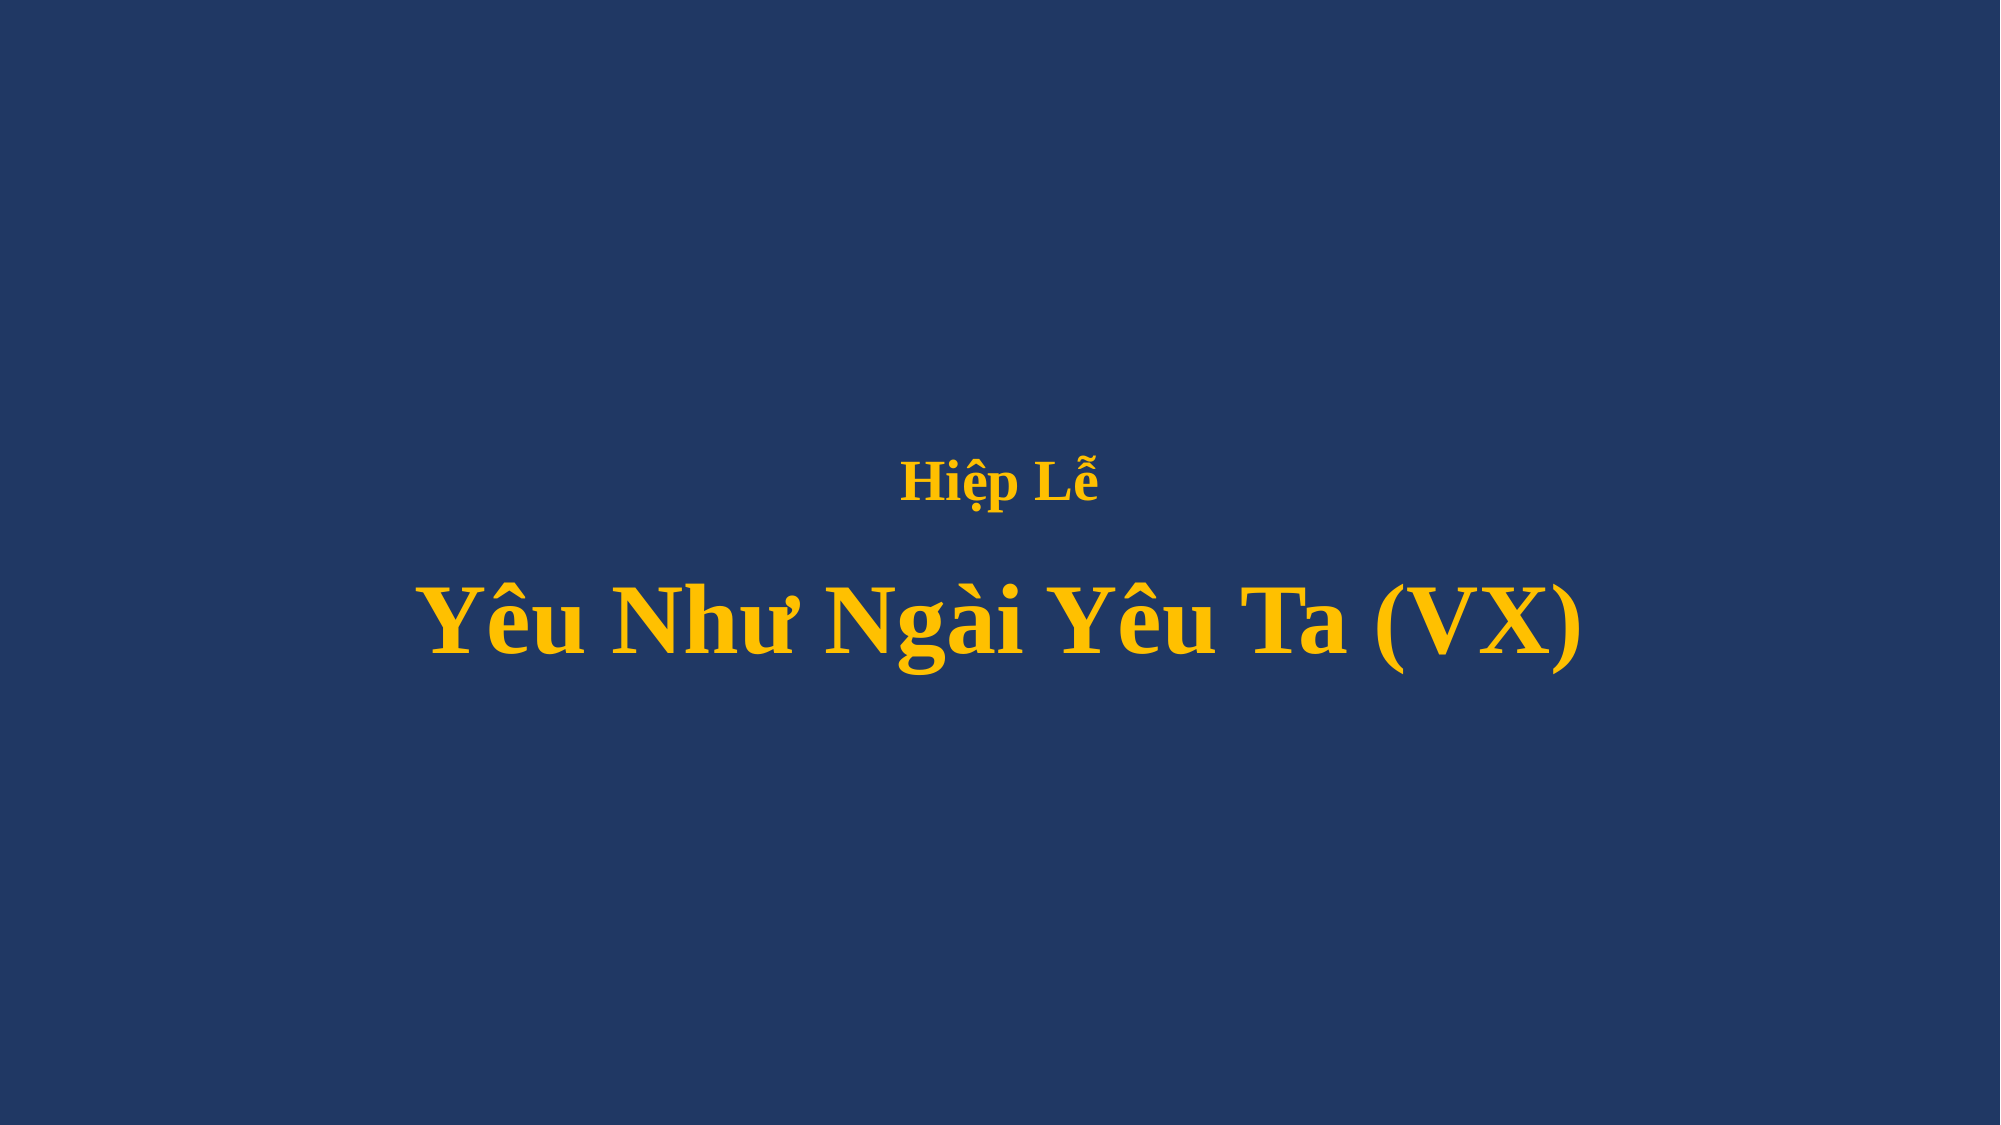

# Hiệp Lễ Yêu Như Ngài Yêu Ta (VX)